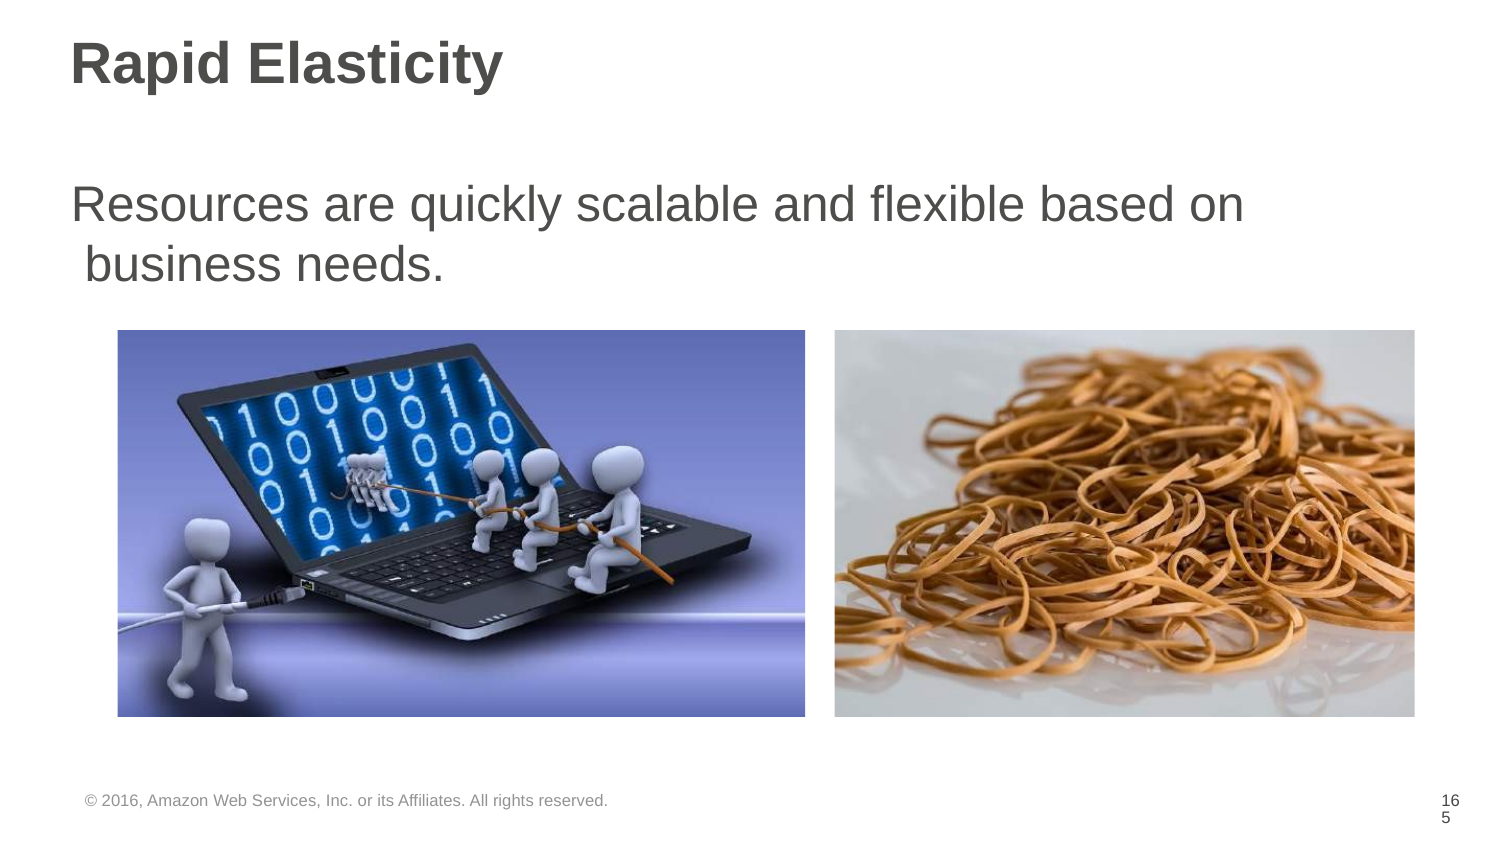

Rapid Elasticity
Resources are quickly scalable and flexible based on  business needs.

© 2016, Amazon Web Services, Inc. or its Affiliates. All rights reserved.
165